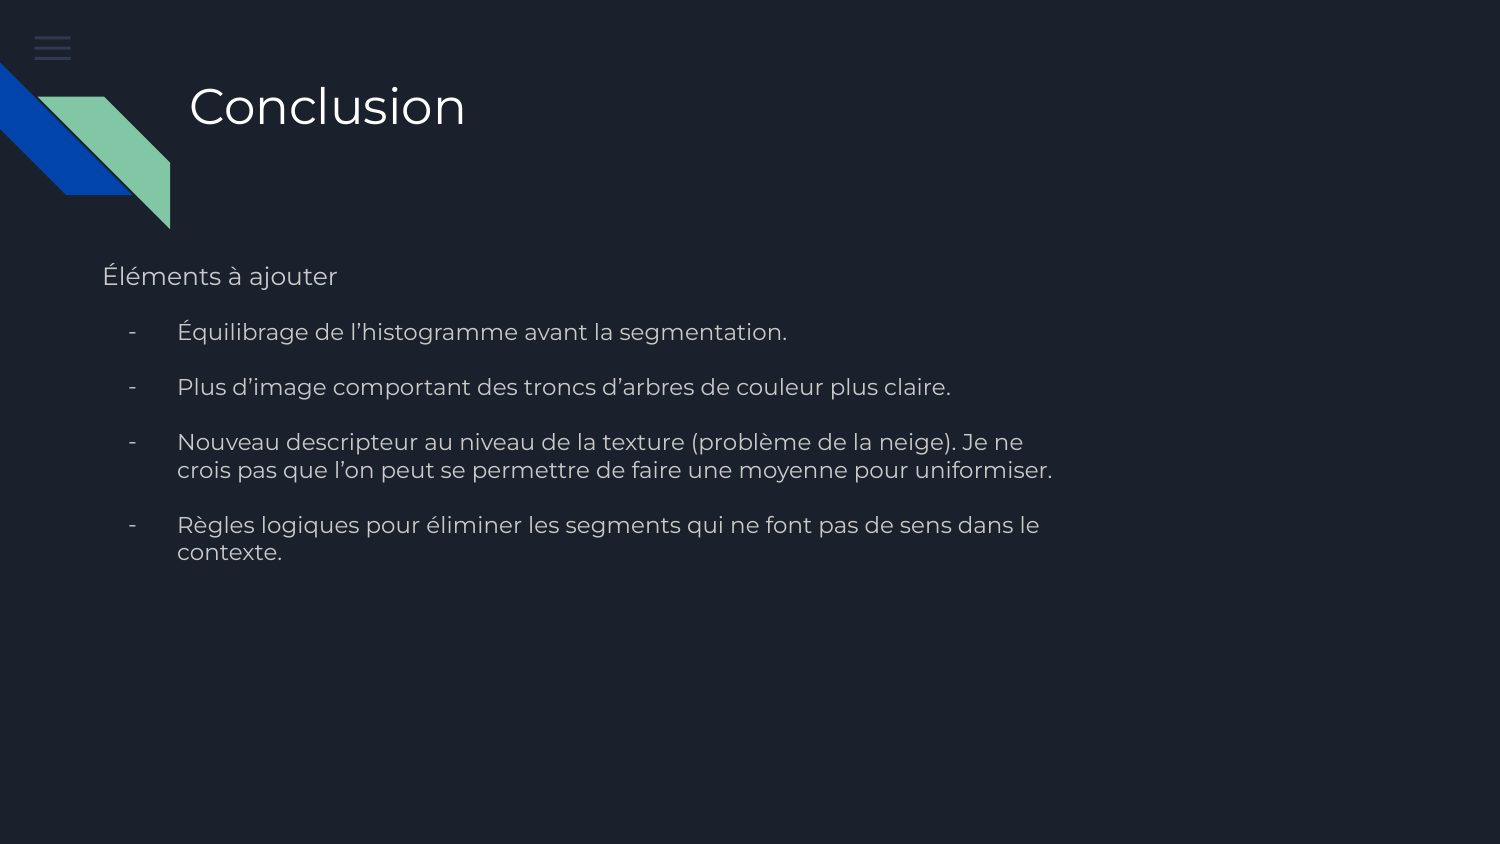

# Conclusion
Éléments à ajouter

Équilibrage de l’histogramme avant la segmentation.

Plus d’image comportant des troncs d’arbres de couleur plus claire.

Nouveau descripteur au niveau de la texture (problème de la neige). Je ne crois pas que l’on peut se permettre de faire une moyenne pour uniformiser.

Règles logiques pour éliminer les segments qui ne font pas de sens dans le contexte.